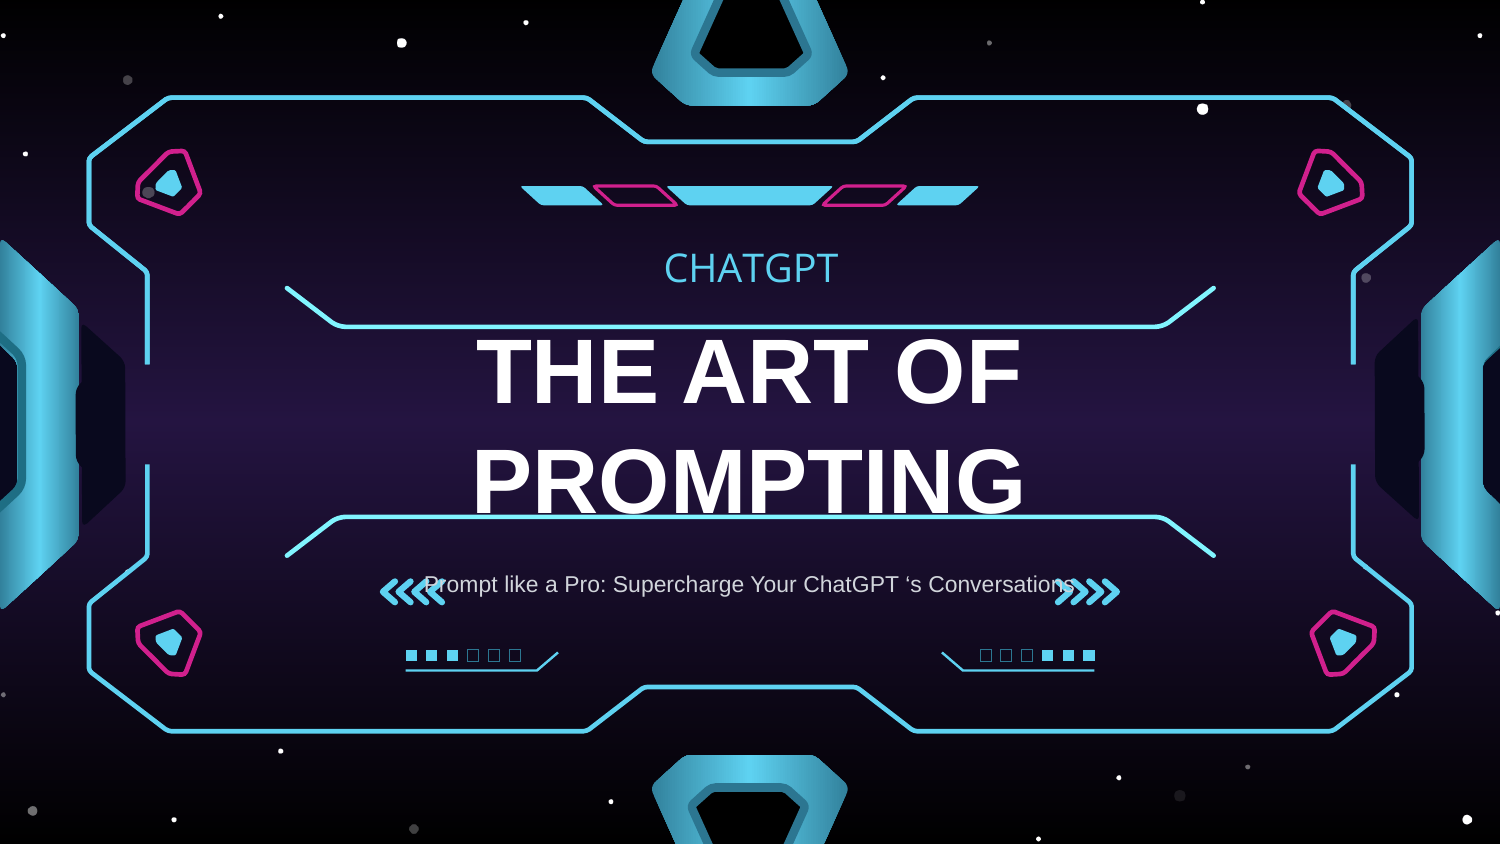

CHATGPT

# THE ART OF PROMPTING

Prompt like a Pro: Supercharge Your ChatGPT ‘s Conversations